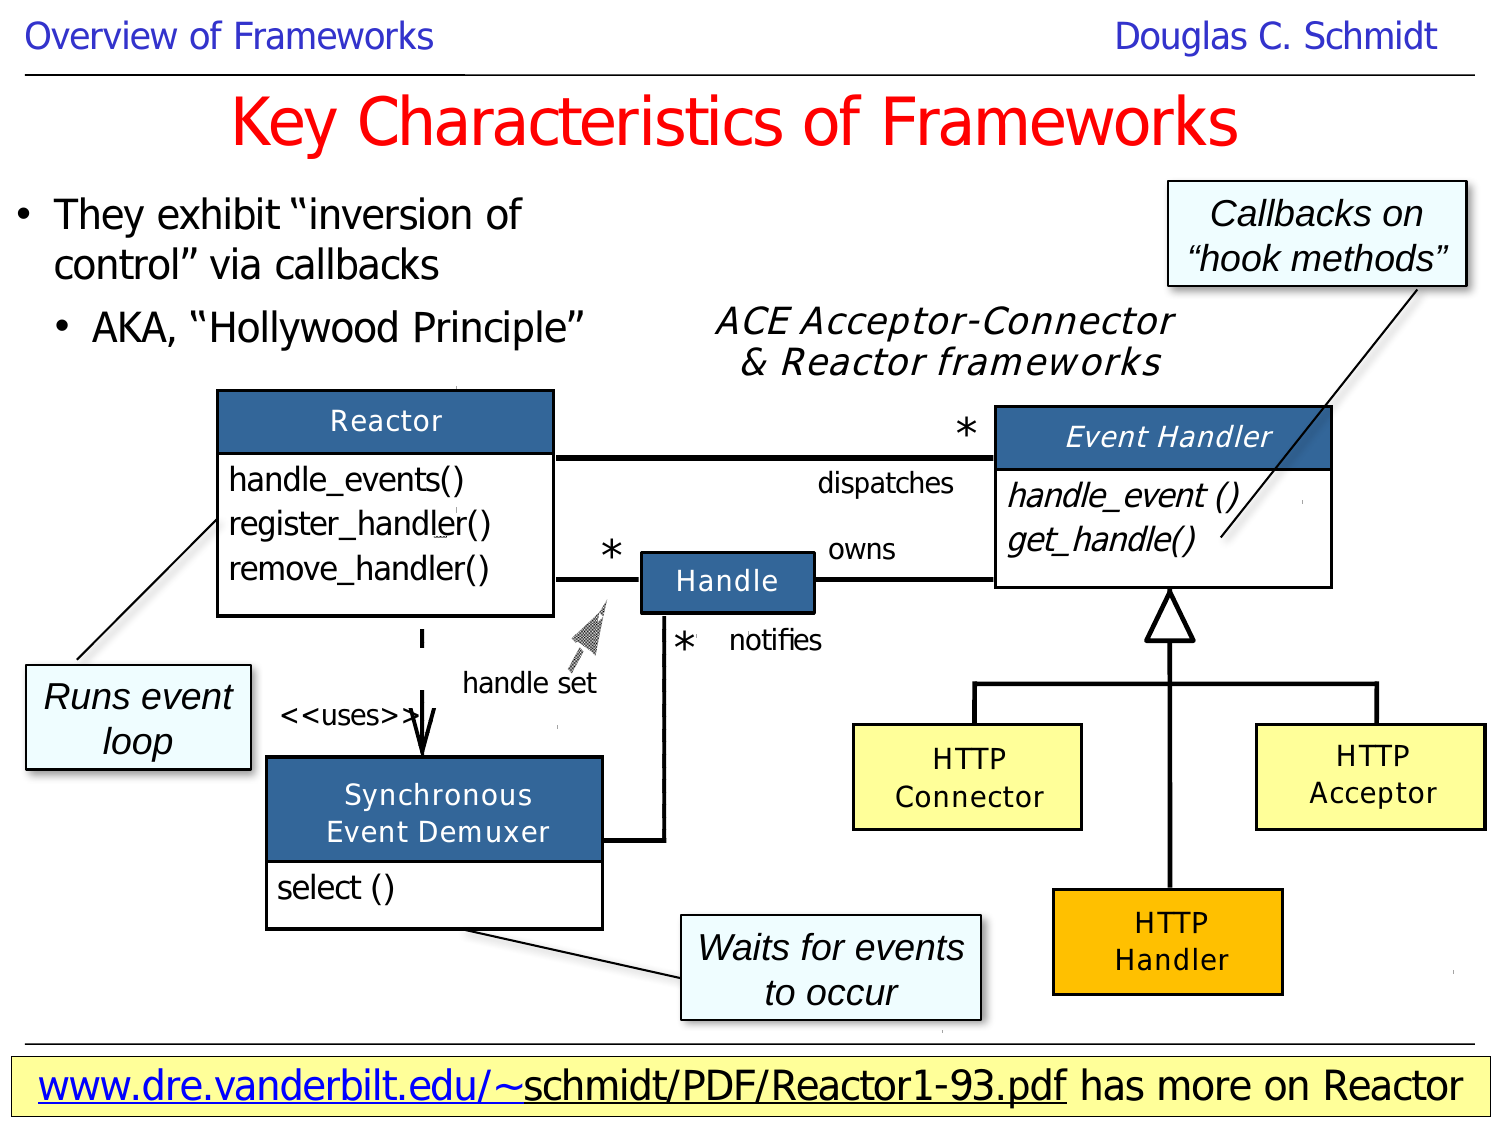

# Key Characteristics of Frameworks
They exhibit “inversion of control” via callbacks
AKA, “Hollywood Principle”

Callbacks on “hook methods”
ACE Acceptor-Connector
& Reactor frameworks

 Reactor

*
Event Handler

handle_events()
register_handler()
remove_handler()

dispatches
handle_event ()
get_handle()

*
owns

Handle

notifies
*

Runs event loop
handle set

<<uses>>

HTTP
Acceptor

HTTP
Connector

Synchronous
Event Demuxer

select ()

HTTP
Handler

Waits for events to occur

www.dre.vanderbilt.edu/~schmidt/PDF/Reactor1-93.pdf has more on Reactor